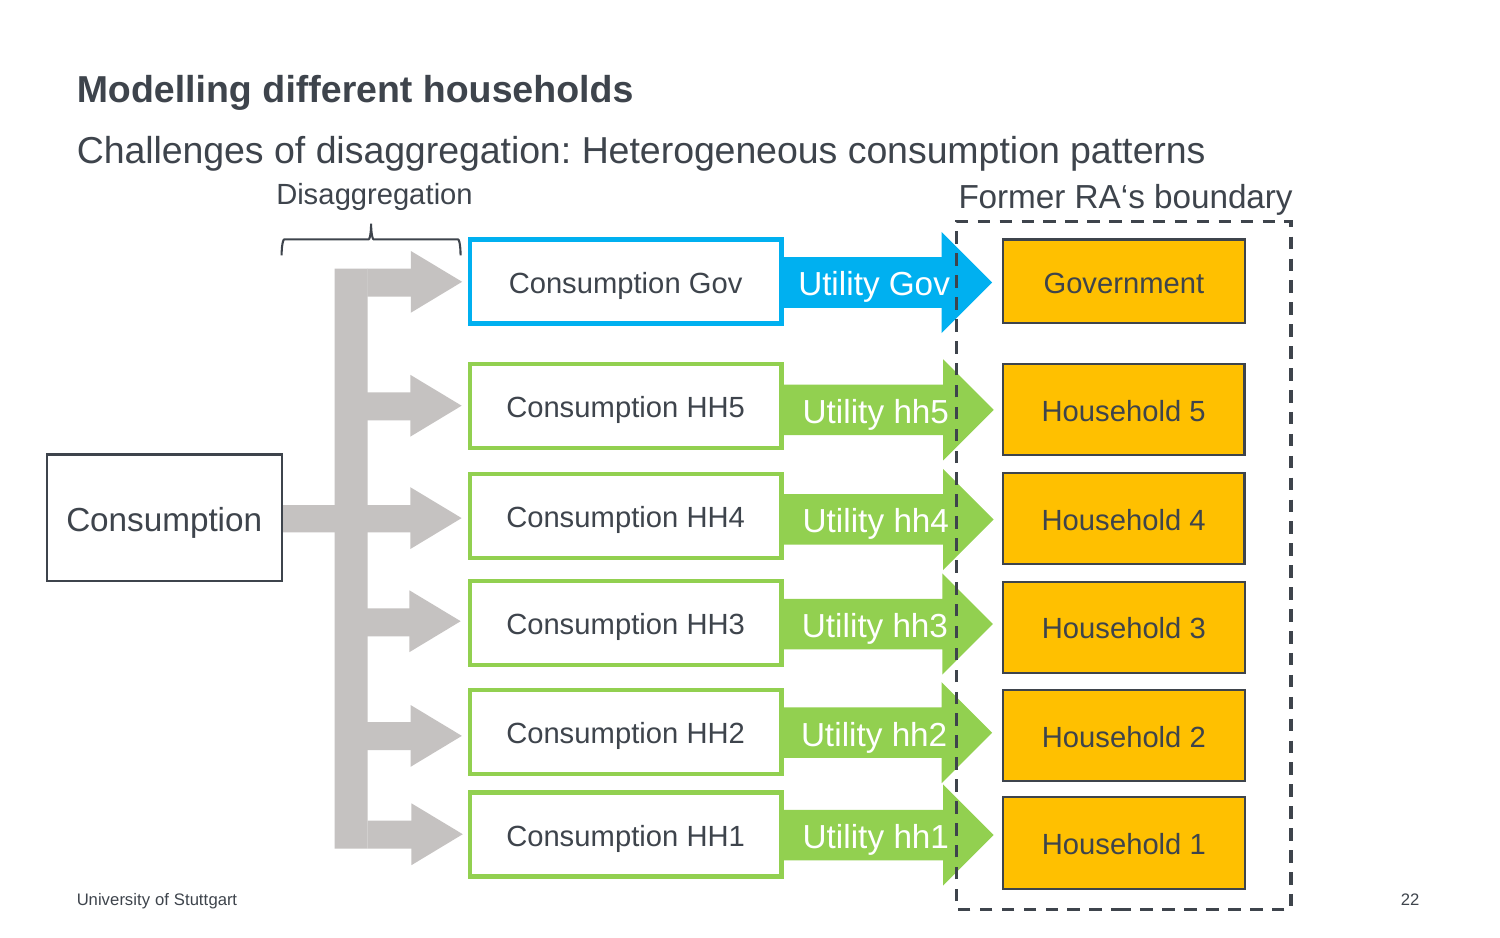

# Modelling different households
Challenges of disaggregation: Heterogeneous consumption patterns

Disaggregation
Former RA‘s boundary

Utility Gov
Consumption Gov
Government

Utility hh5
Consumption HH5
Household 5

Consumption
Utility hh4
Household 4
Consumption HH4

Utility hh3
Consumption HH3
Household 3

Utility hh2
Household 2
Consumption HH2

Utility hh1
Consumption HH1
Household 1

University of Stuttgart
22